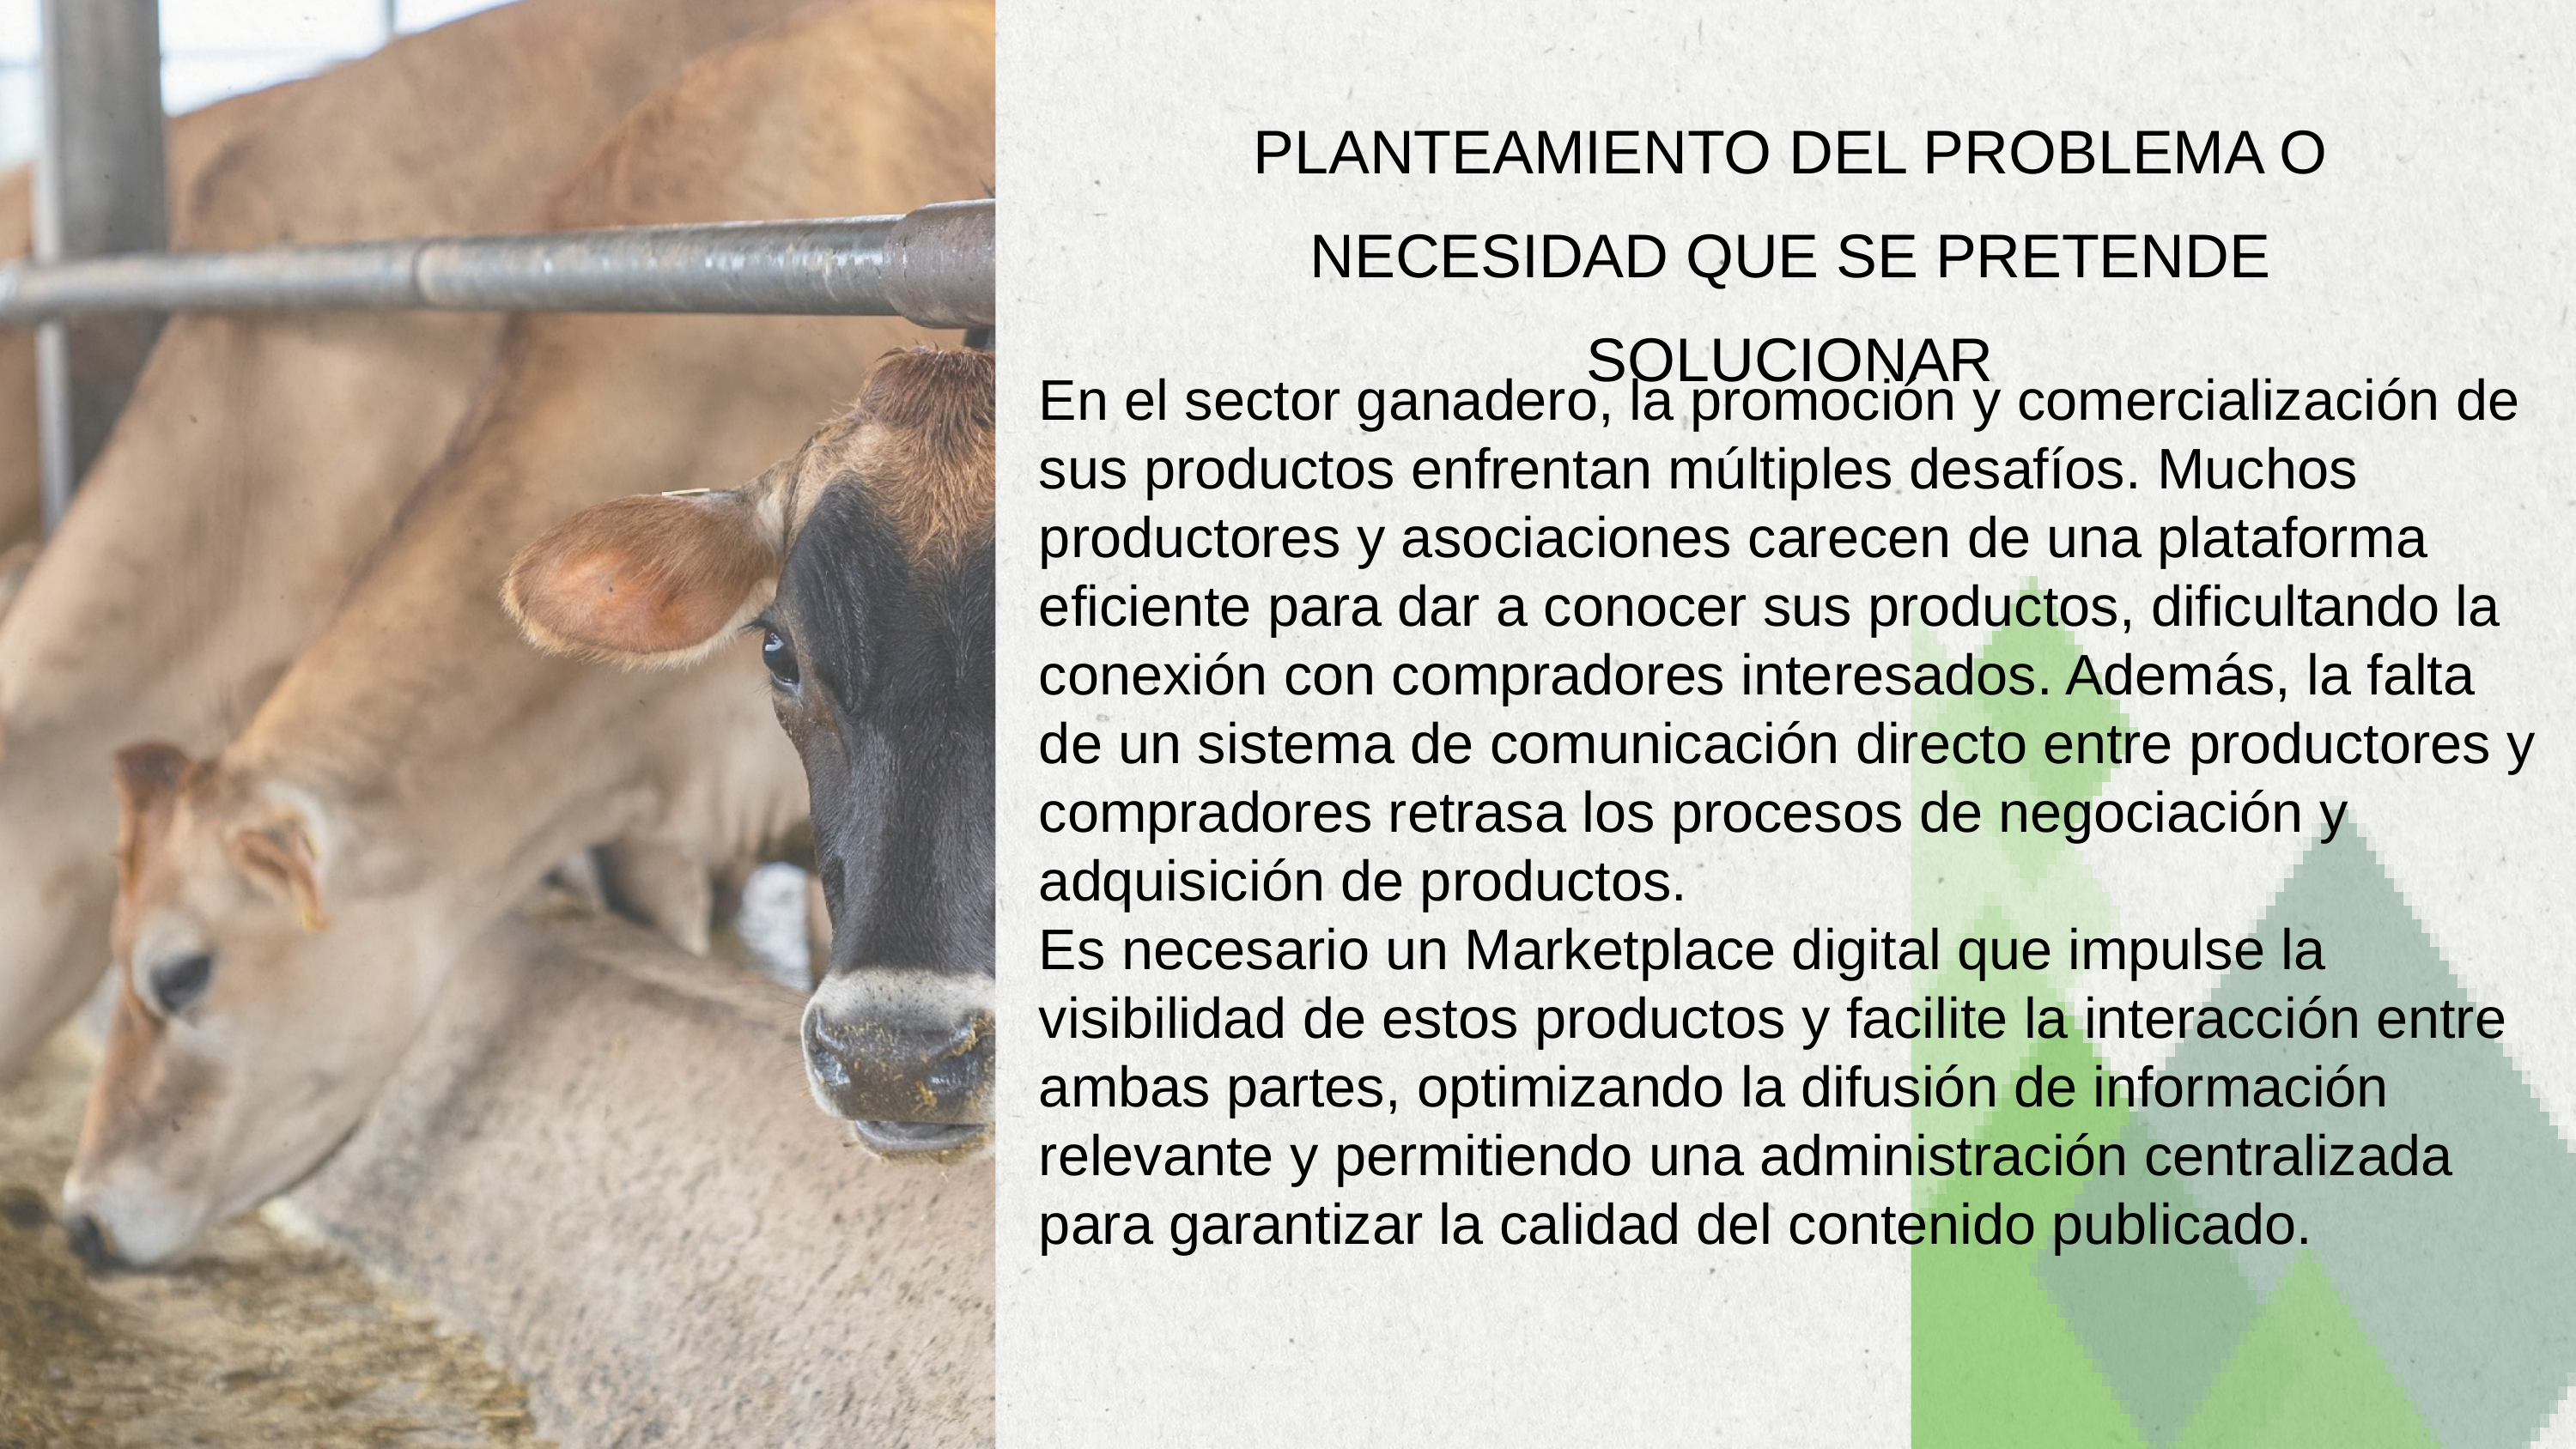

PLANTEAMIENTO DEL PROBLEMA O NECESIDAD QUE SE PRETENDE SOLUCIONAR

En el sector ganadero, la promoción y comercialización de sus productos enfrentan múltiples desafíos. Muchos productores y asociaciones carecen de una plataforma eficiente para dar a conocer sus productos, dificultando la conexión con compradores interesados. Además, la falta de un sistema de comunicación directo entre productores y compradores retrasa los procesos de negociación y adquisición de productos.
Es necesario un Marketplace digital que impulse la visibilidad de estos productos y facilite la interacción entre ambas partes, optimizando la difusión de información relevante y permitiendo una administración centralizada para garantizar la calidad del contenido publicado.